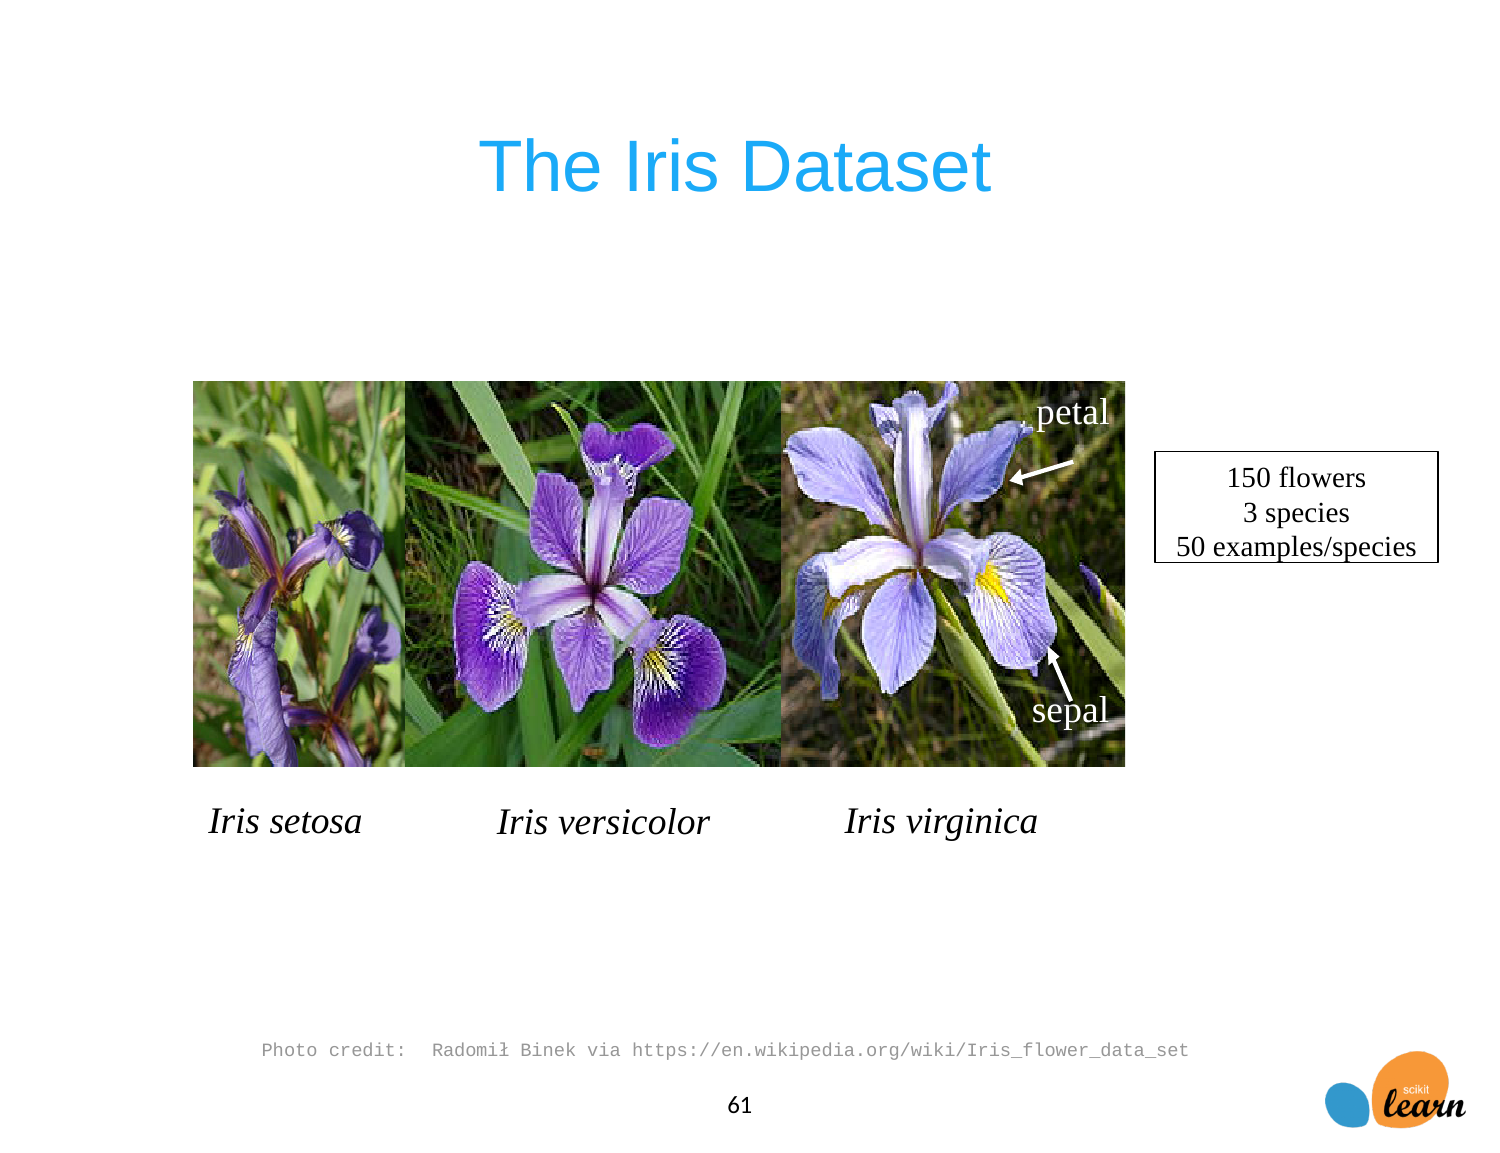

APPLIED MACHINE  LEARNING IN PYTHON

# The Iris Dataset

petal
150 flowers
3 species
50 examples/species

sepal
Iris setosa
Iris virginica
Iris versicolor
Photo credit:	Radomił Binek via https://en.wikipedia.org/wiki/Iris_flower_data_set